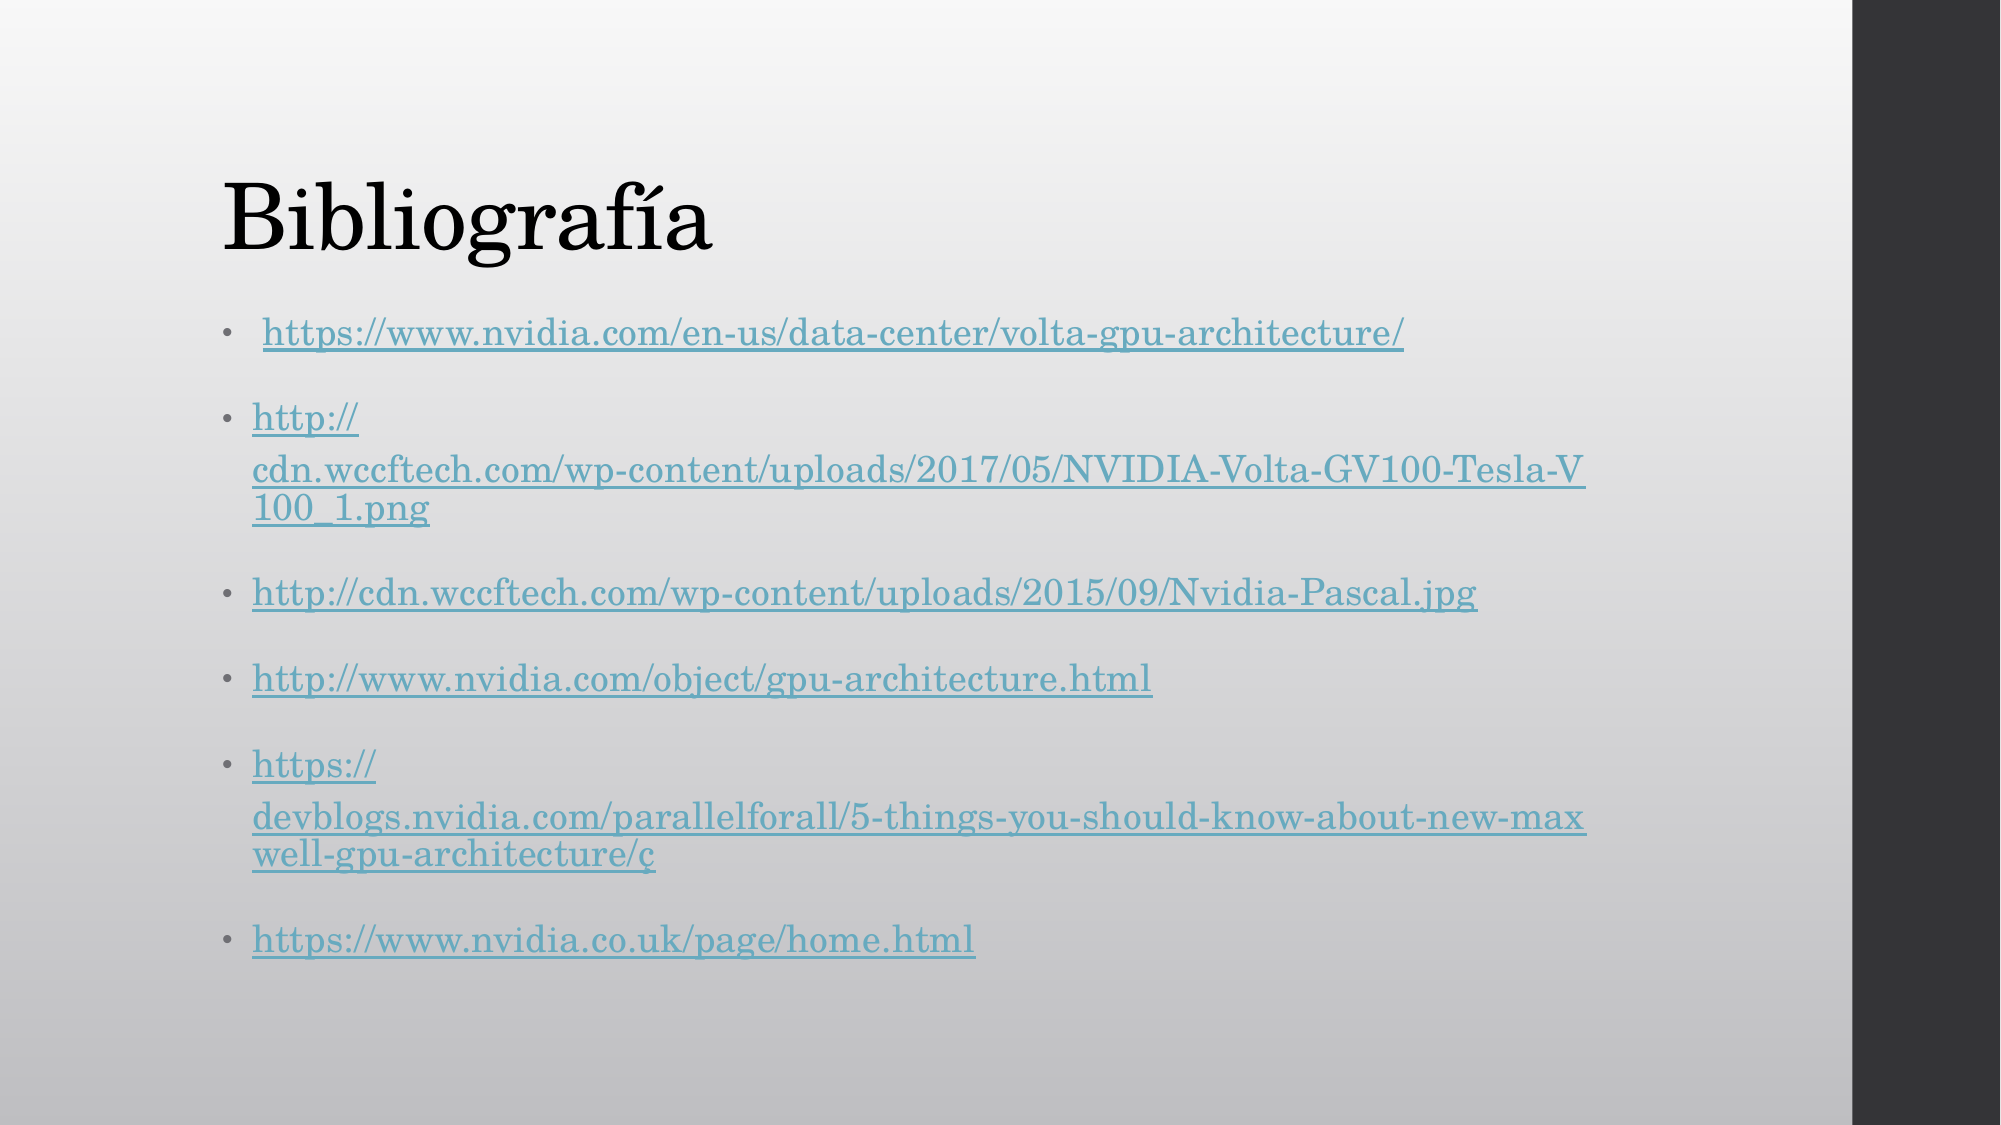

# Bibliografía
 https://www.nvidia.com/en-us/data-center/volta-gpu-architecture/
http://cdn.wccftech.com/wp-content/uploads/2017/05/NVIDIA-Volta-GV100-Tesla-V100_1.png
http://cdn.wccftech.com/wp-content/uploads/2015/09/Nvidia-Pascal.jpg
http://www.nvidia.com/object/gpu-architecture.html
https://devblogs.nvidia.com/parallelforall/5-things-you-should-know-about-new-maxwell-gpu-architecture/ç
https://www.nvidia.co.uk/page/home.html